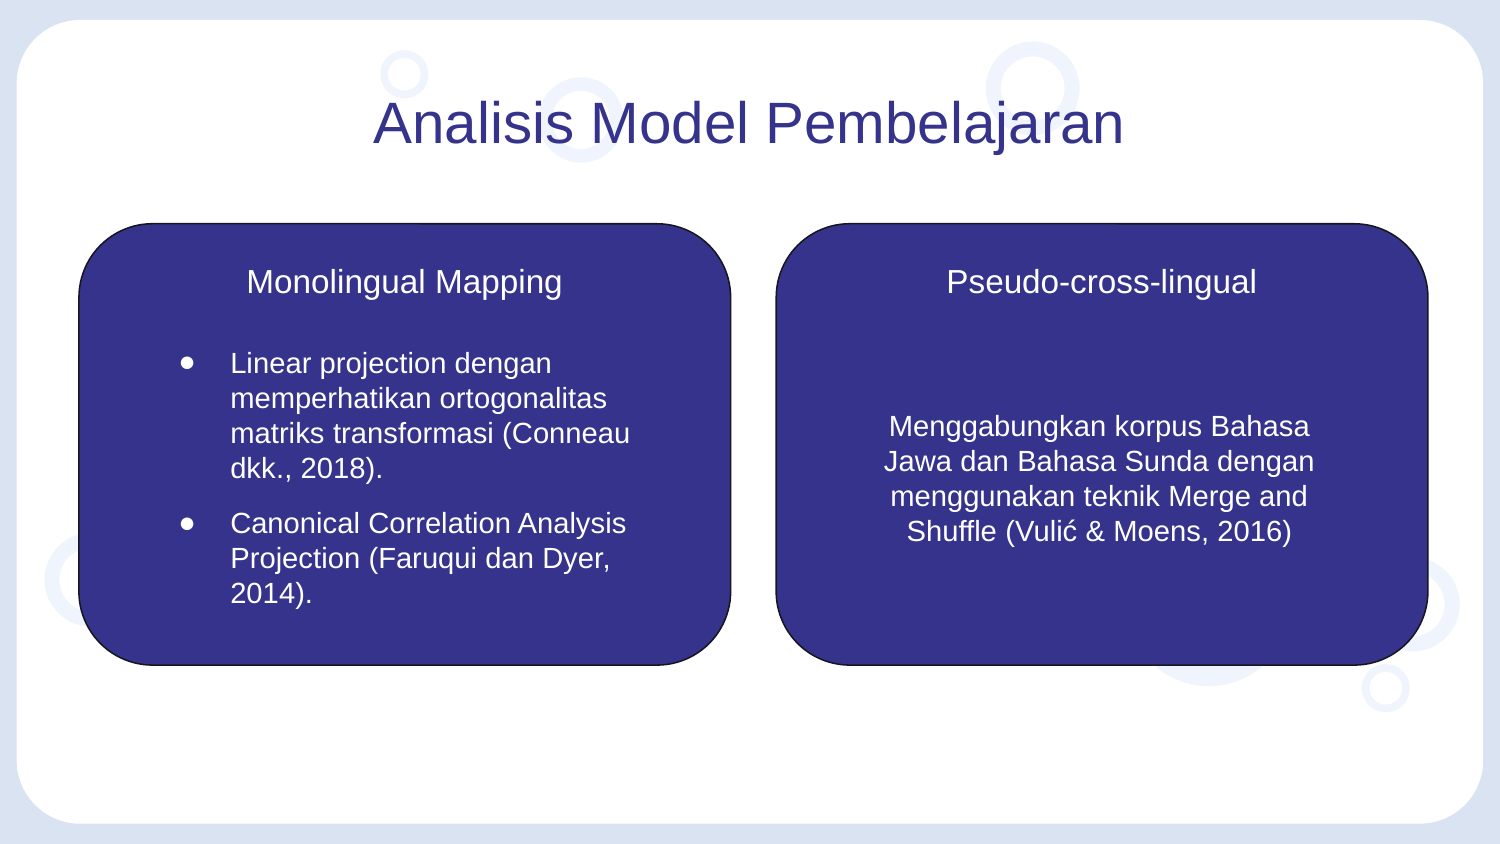

# Analisis Model Pembelajaran

Monolingual Mapping
Pseudo-cross-lingual
Linear projection dengan memperhatikan ortogonalitas matriks transformasi (Conneau dkk., 2018).
Canonical Correlation Analysis Projection (Faruqui dan Dyer, 2014).
Menggabungkan korpus Bahasa Jawa dan Bahasa Sunda dengan menggunakan teknik Merge and Shuffle (Vulić & Moens, 2016)